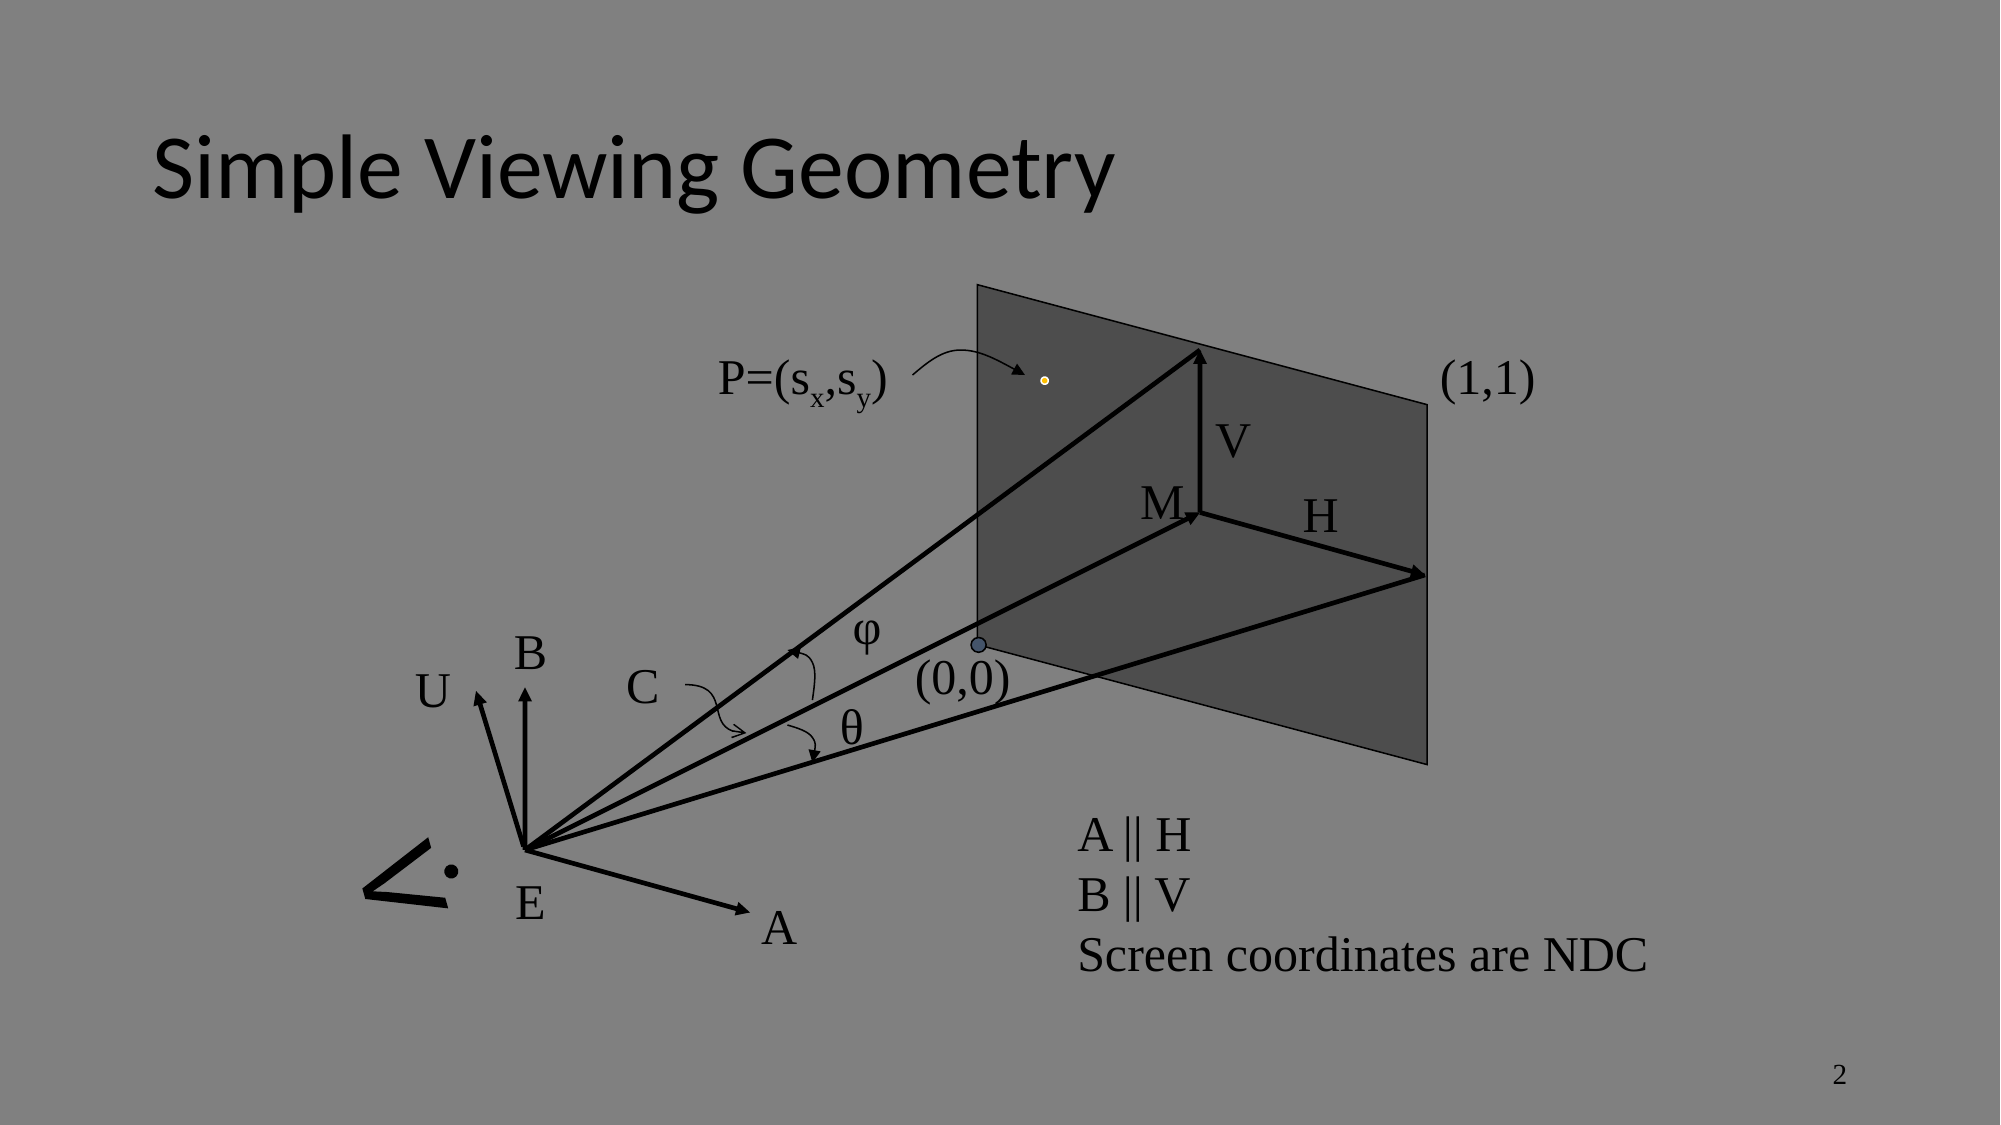

# Simple Viewing Geometry

(1,1)
P=(sx,sy)

V
M
H

φ
B
(0,0)

C
U

θ

A || H
B || V
Screen coordinates are NDC
V

E
A
2